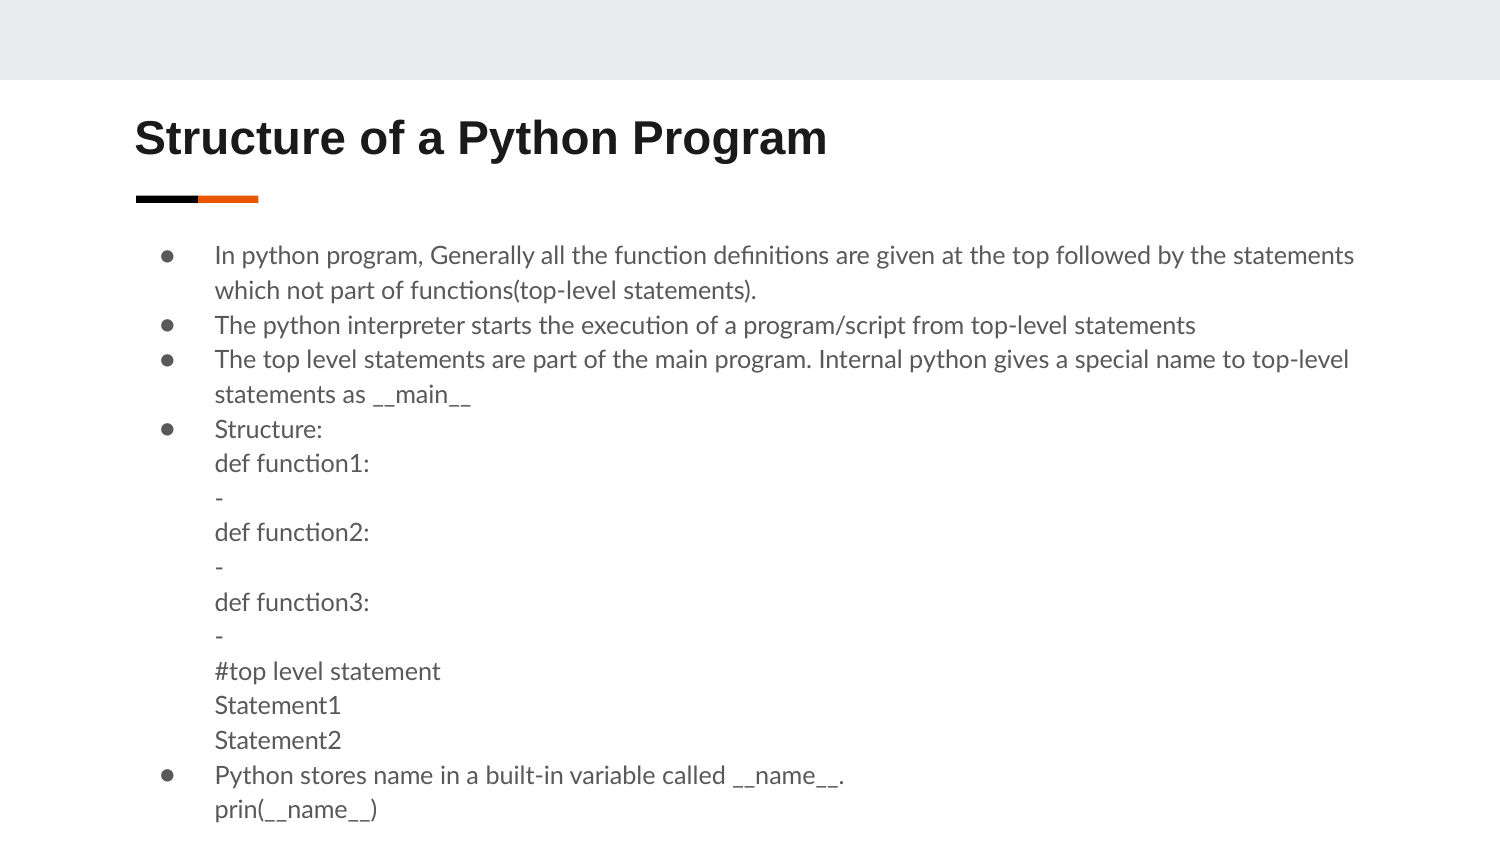

Structure of a Python Program
In python program, Generally all the function definitions are given at the top followed by the statements which not part of functions(top-level statements).
The python interpreter starts the execution of a program/script from top-level statements
The top level statements are part of the main program. Internal python gives a special name to top-level statements as __main__
Structure:
def function1:
-
def function2:
-
def function3:
-
#top level statement
Statement1
Statement2
Python stores name in a built-in variable called __name__.
prin(__name__)